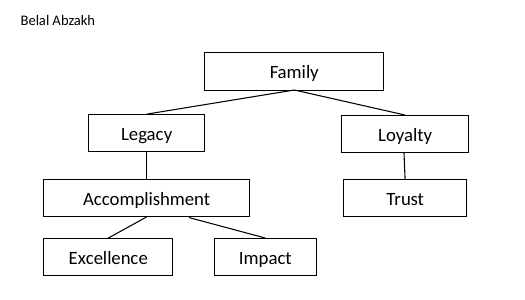

# Belal Abzakh
Family
Legacy
Loyalty
Accomplishment
Trust
Excellence
Impact